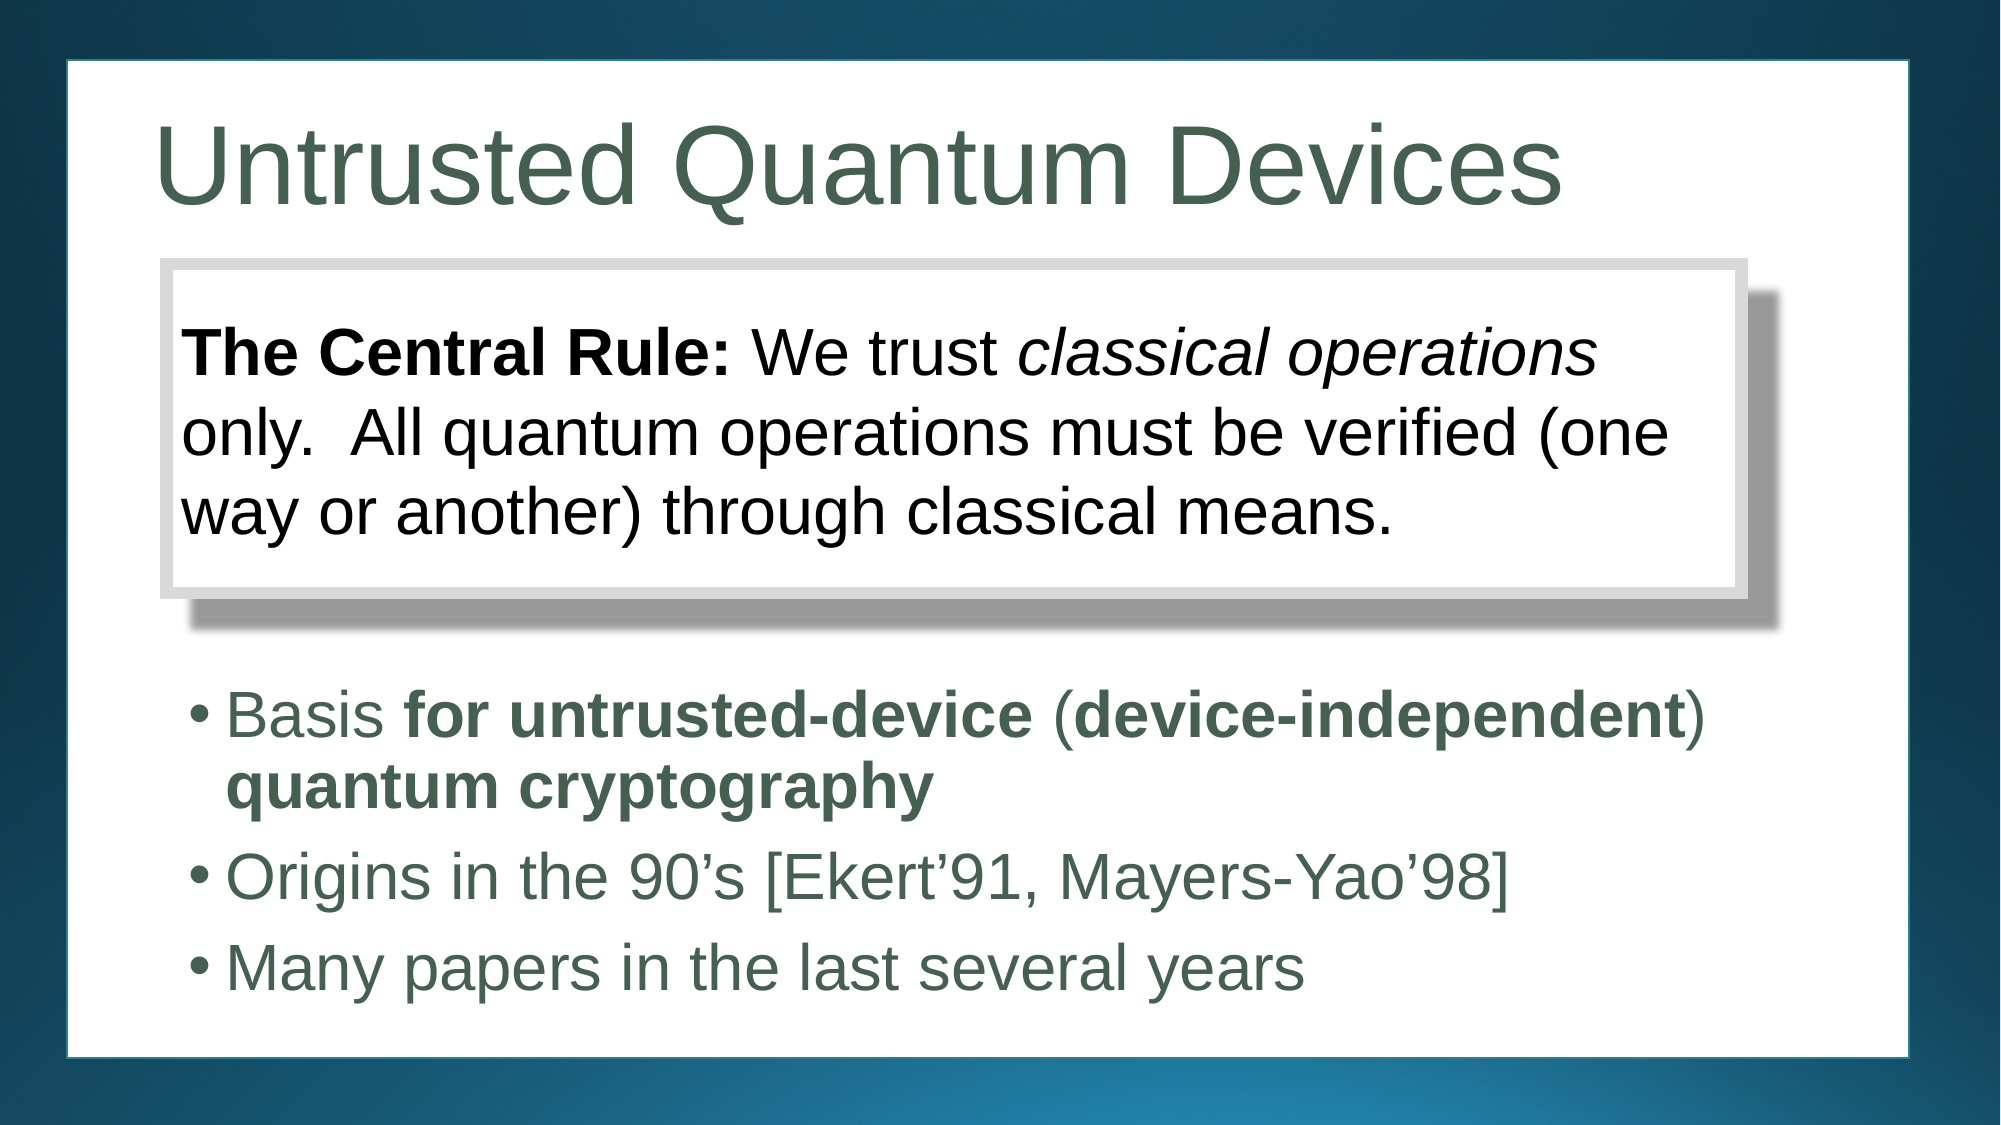

# Untrusted Quantum Devices
The Central Rule: We trust classical operations only.  All quantum operations must be verified (one way or another) through classical means.

Basis for untrusted-device (device-independent) quantum cryptography
Origins in the 90’s [Ekert’91, Mayers-Yao’98]
Many papers in the last several years